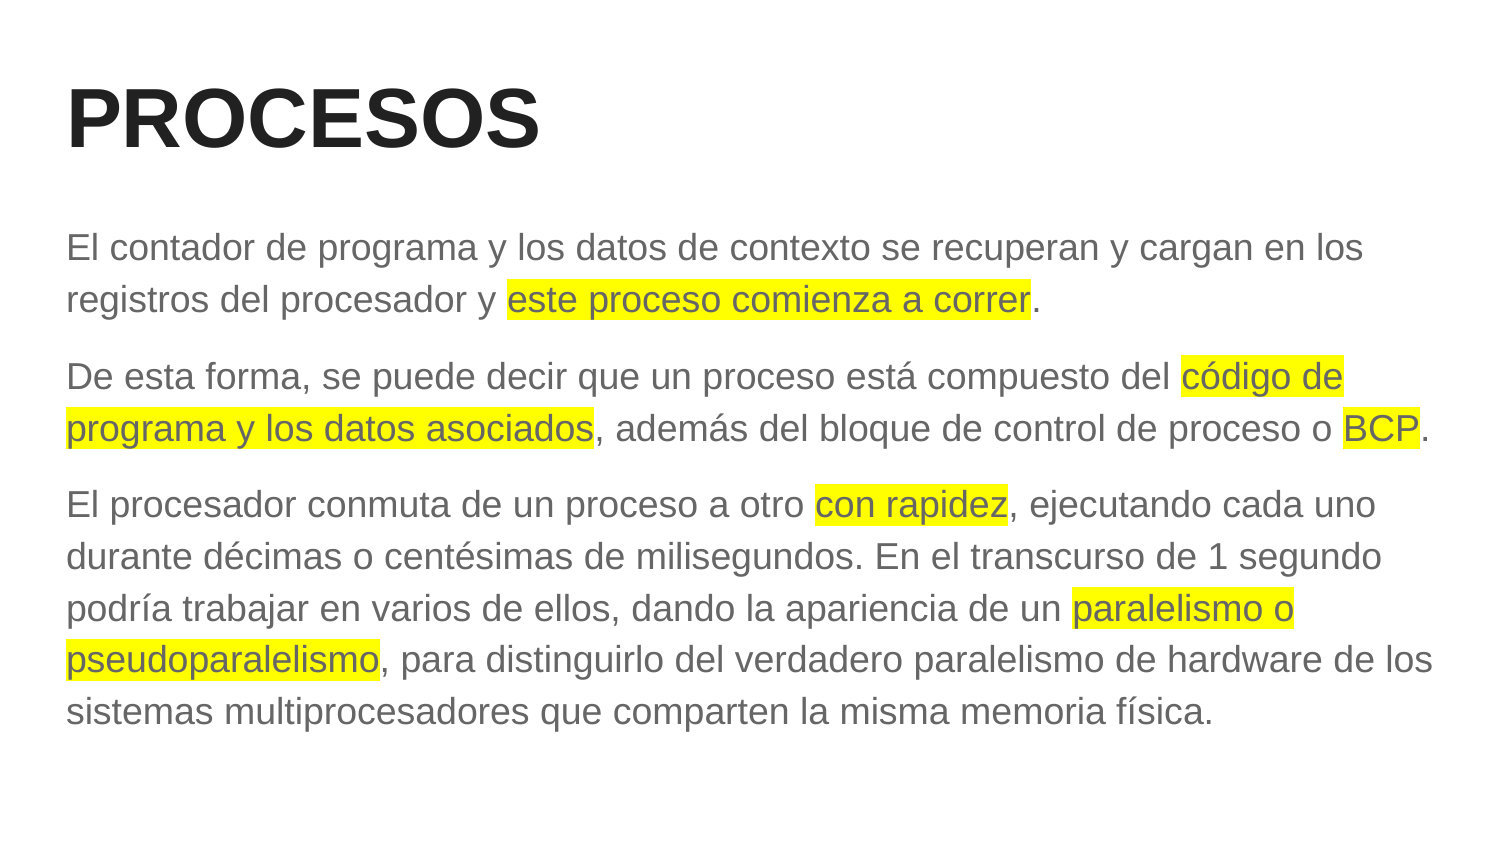

# PROCESOS
El contador de programa y los datos de contexto se recuperan y cargan en los registros del procesador y este proceso comienza a correr.
De esta forma, se puede decir que un proceso está compuesto del código de programa y los datos asociados, además del bloque de control de proceso o BCP.
El procesador conmuta de un proceso a otro con rapidez, ejecutando cada uno durante décimas o centésimas de milisegundos. En el transcurso de 1 segundo podría trabajar en varios de ellos, dando la apariencia de un paralelismo o pseudoparalelismo, para distinguirlo del verdadero paralelismo de hardware de los sistemas multiprocesadores que comparten la misma memoria física.